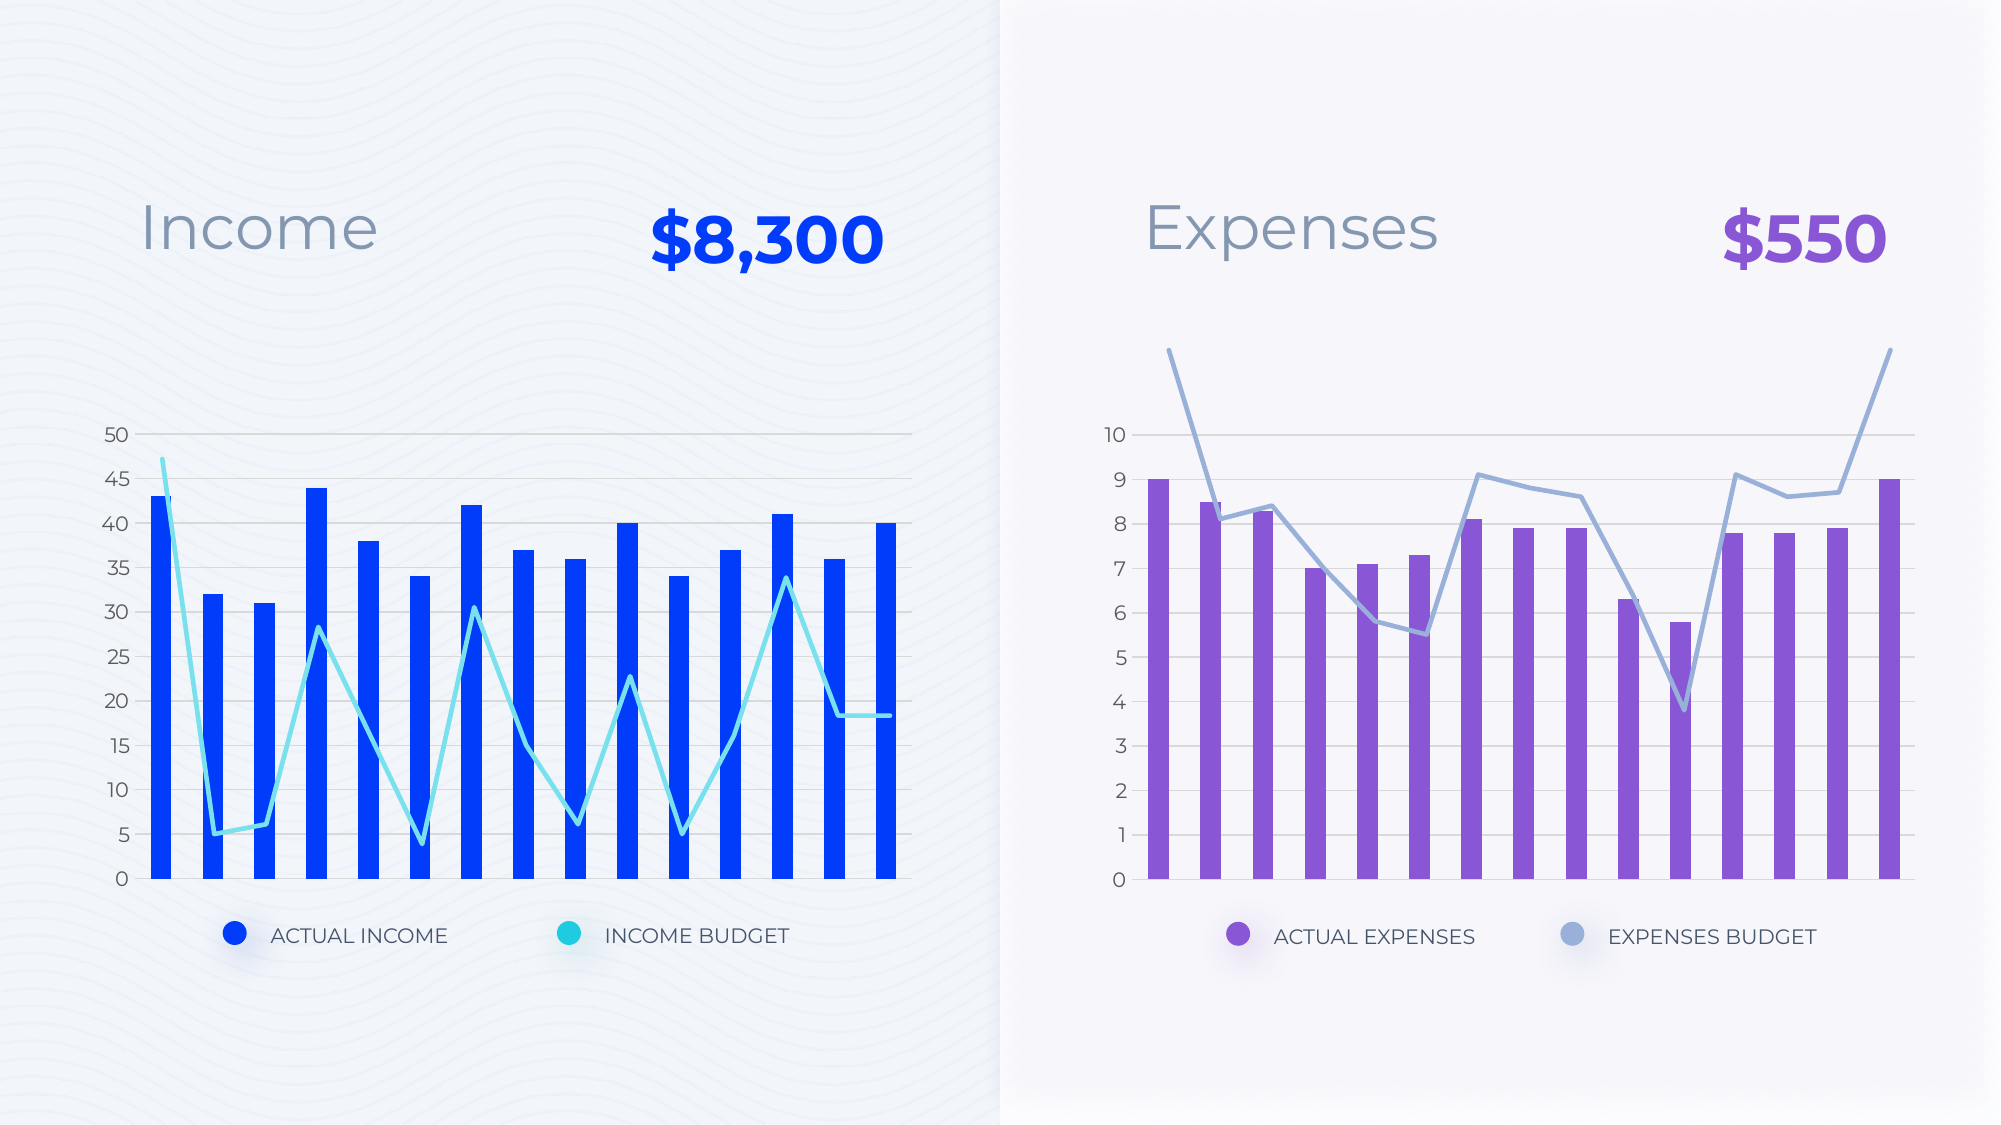

$550
$8,300
Income
Expenses

### Chart

| Category | Series 1 | Column3 | Column2 |
|---|---|---|---|
| Category 1 | 10.0 | None | None |
| Category 2 | 6.2 | None | None |
| Category 3 | 6.5 | None | None |
| Category 4 | 5.1 | None | None |

### Chart

| Category | Series 1 | Column3 | Column2 |
|---|---|---|---|
| Category 1 | 45.0 | None | None |
| Category 2 | 7.0 | None | None |
| Category 3 | 8.0 | None | None |
| Category 4 | 28.0 | None | None |

### Chart

| Category | Series 1 | Column3 | Column2 |
|---|---|---|---|
| Category 1 | 43.0 | None | None |
| Category 2 | 32.0 | None | None |
| Category 3 | 31.0 | None | None |
| Category 4 | 44.0 | None | None |

### Chart

| Category | Series 1 | Column3 | Column2 |
|---|---|---|---|
| Category 1 | 9.0 | None | None |
| Category 2 | 8.5 | None | None |
| Category 3 | 8.3 | None | None |
| Category 4 | 7.0 | None | None |
ACTUAL INCOME
INCOME BUDGET
ACTUAL EXPENSES
EXPENSES BUDGET